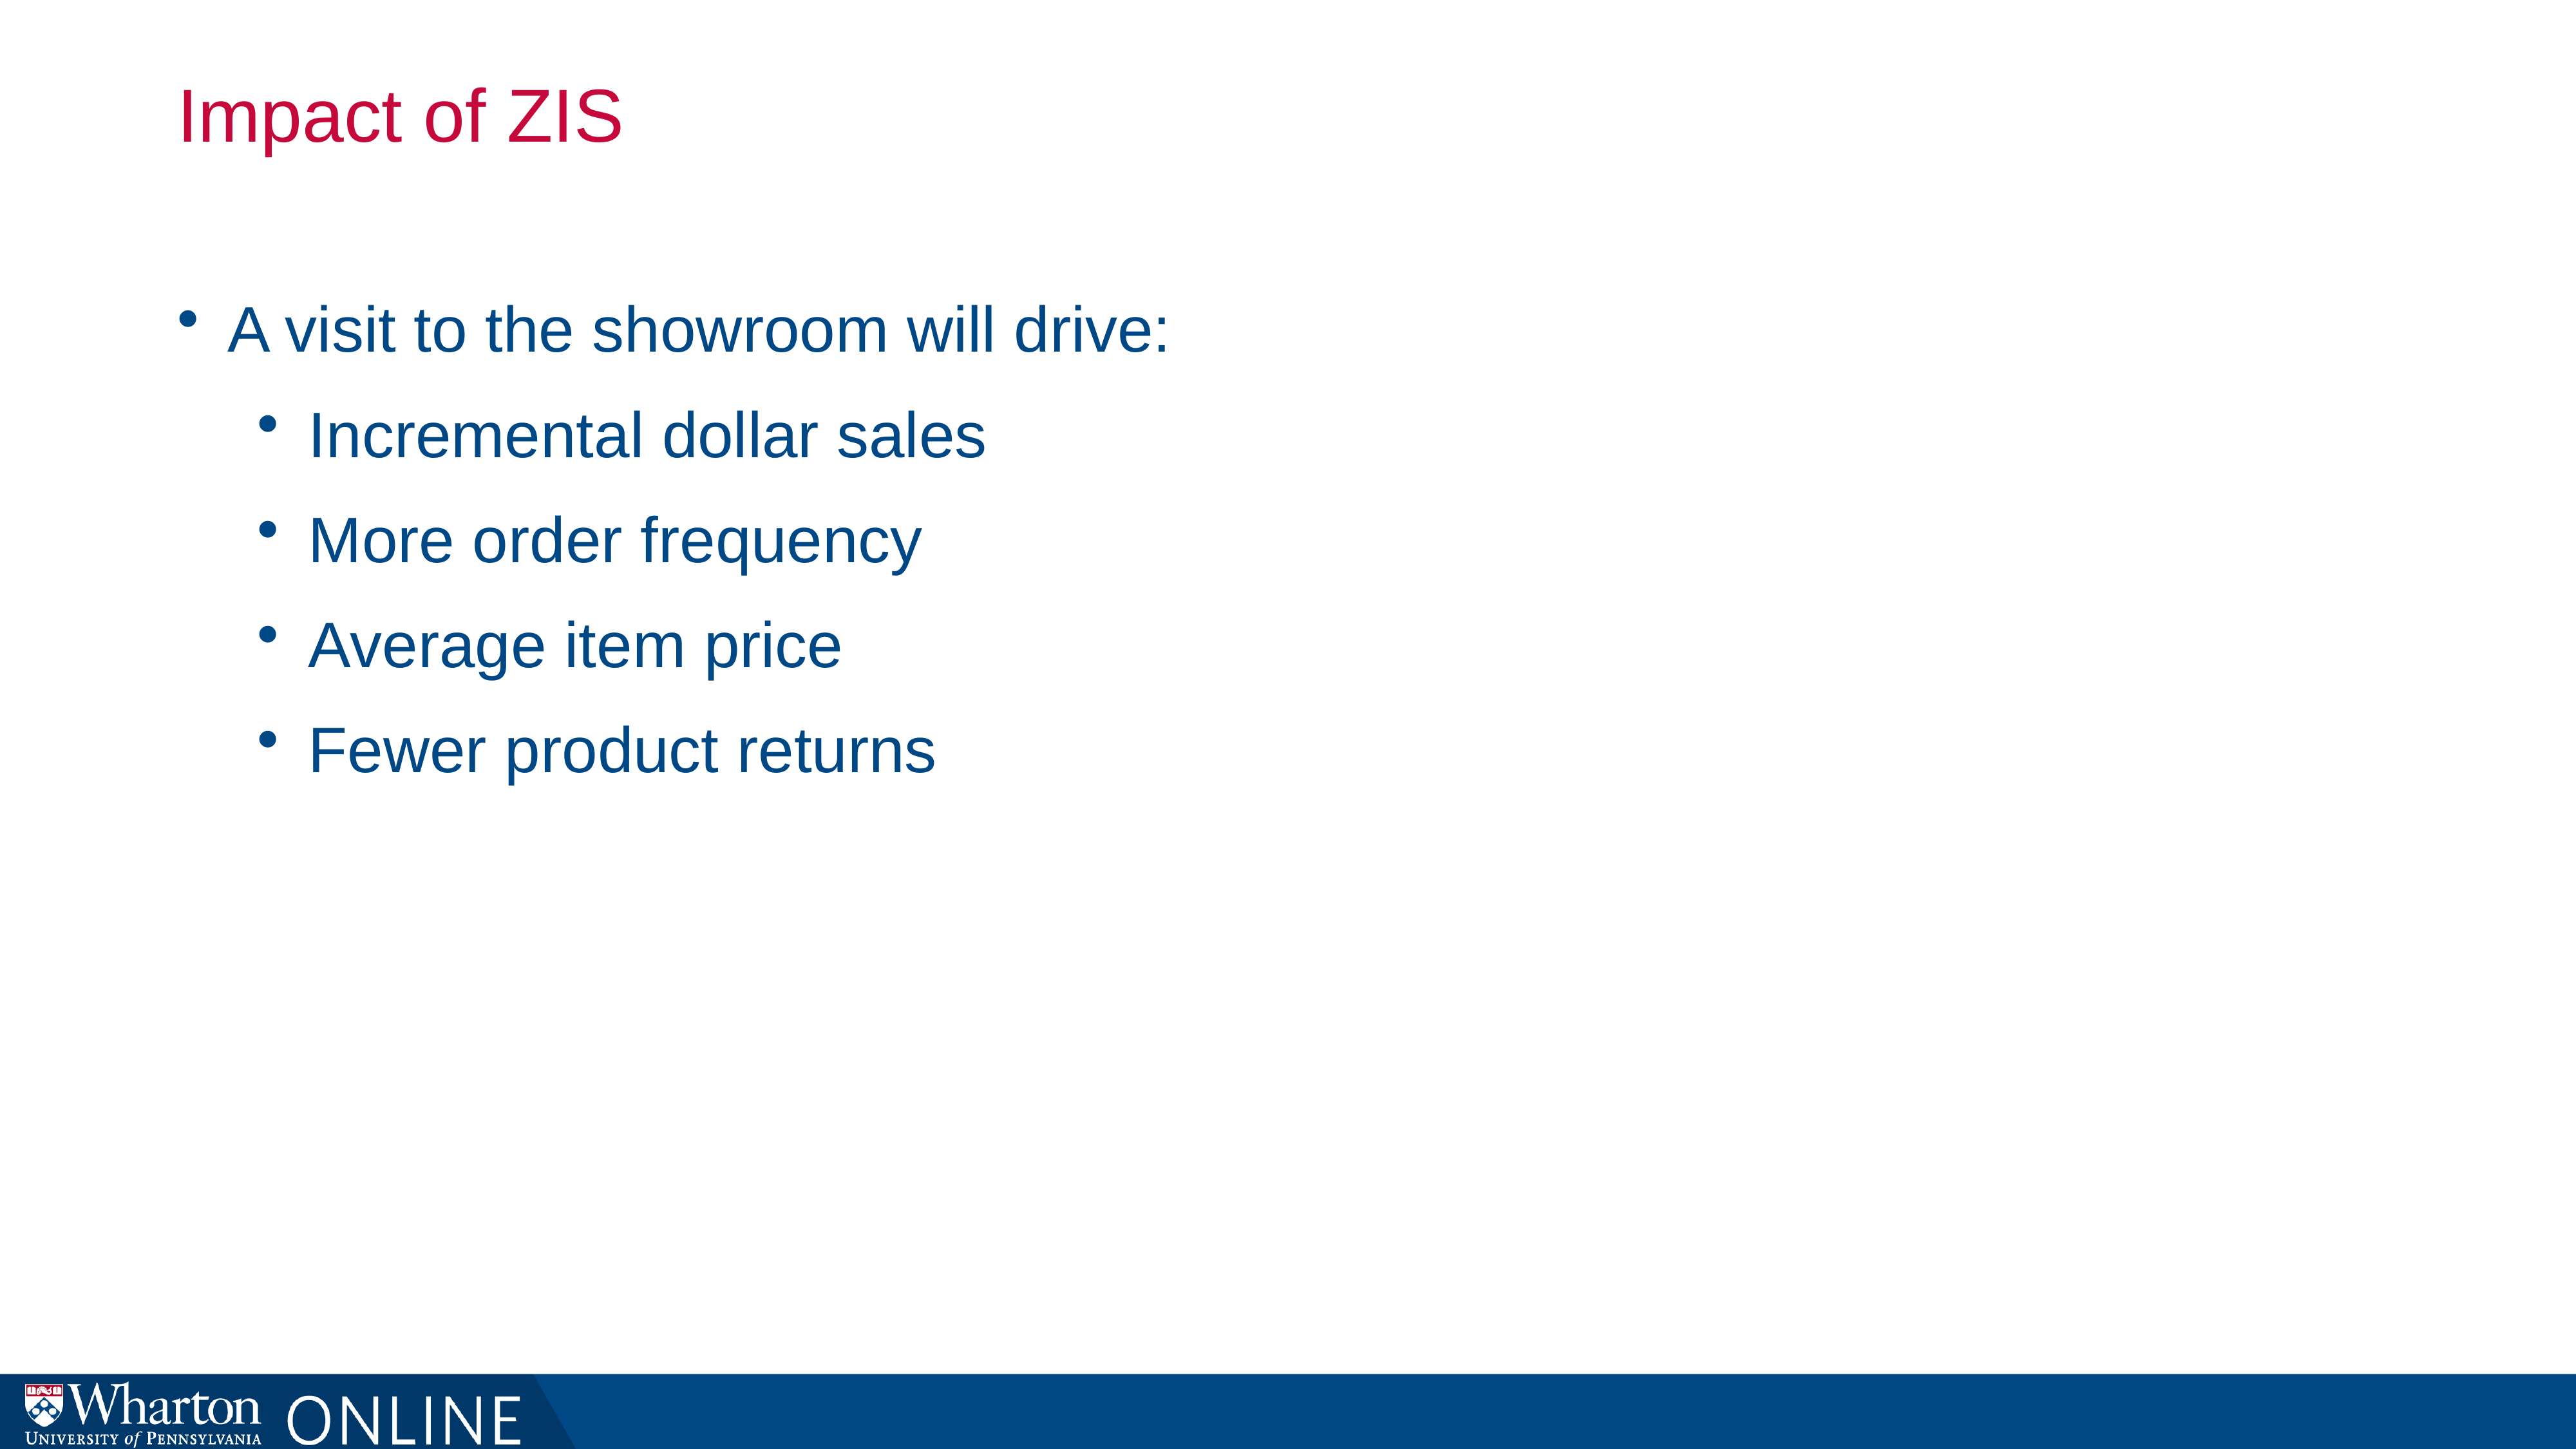

# Impact of ZIS
A visit to the showroom will drive:
Incremental dollar sales
More order frequency
Average item price
Fewer product returns